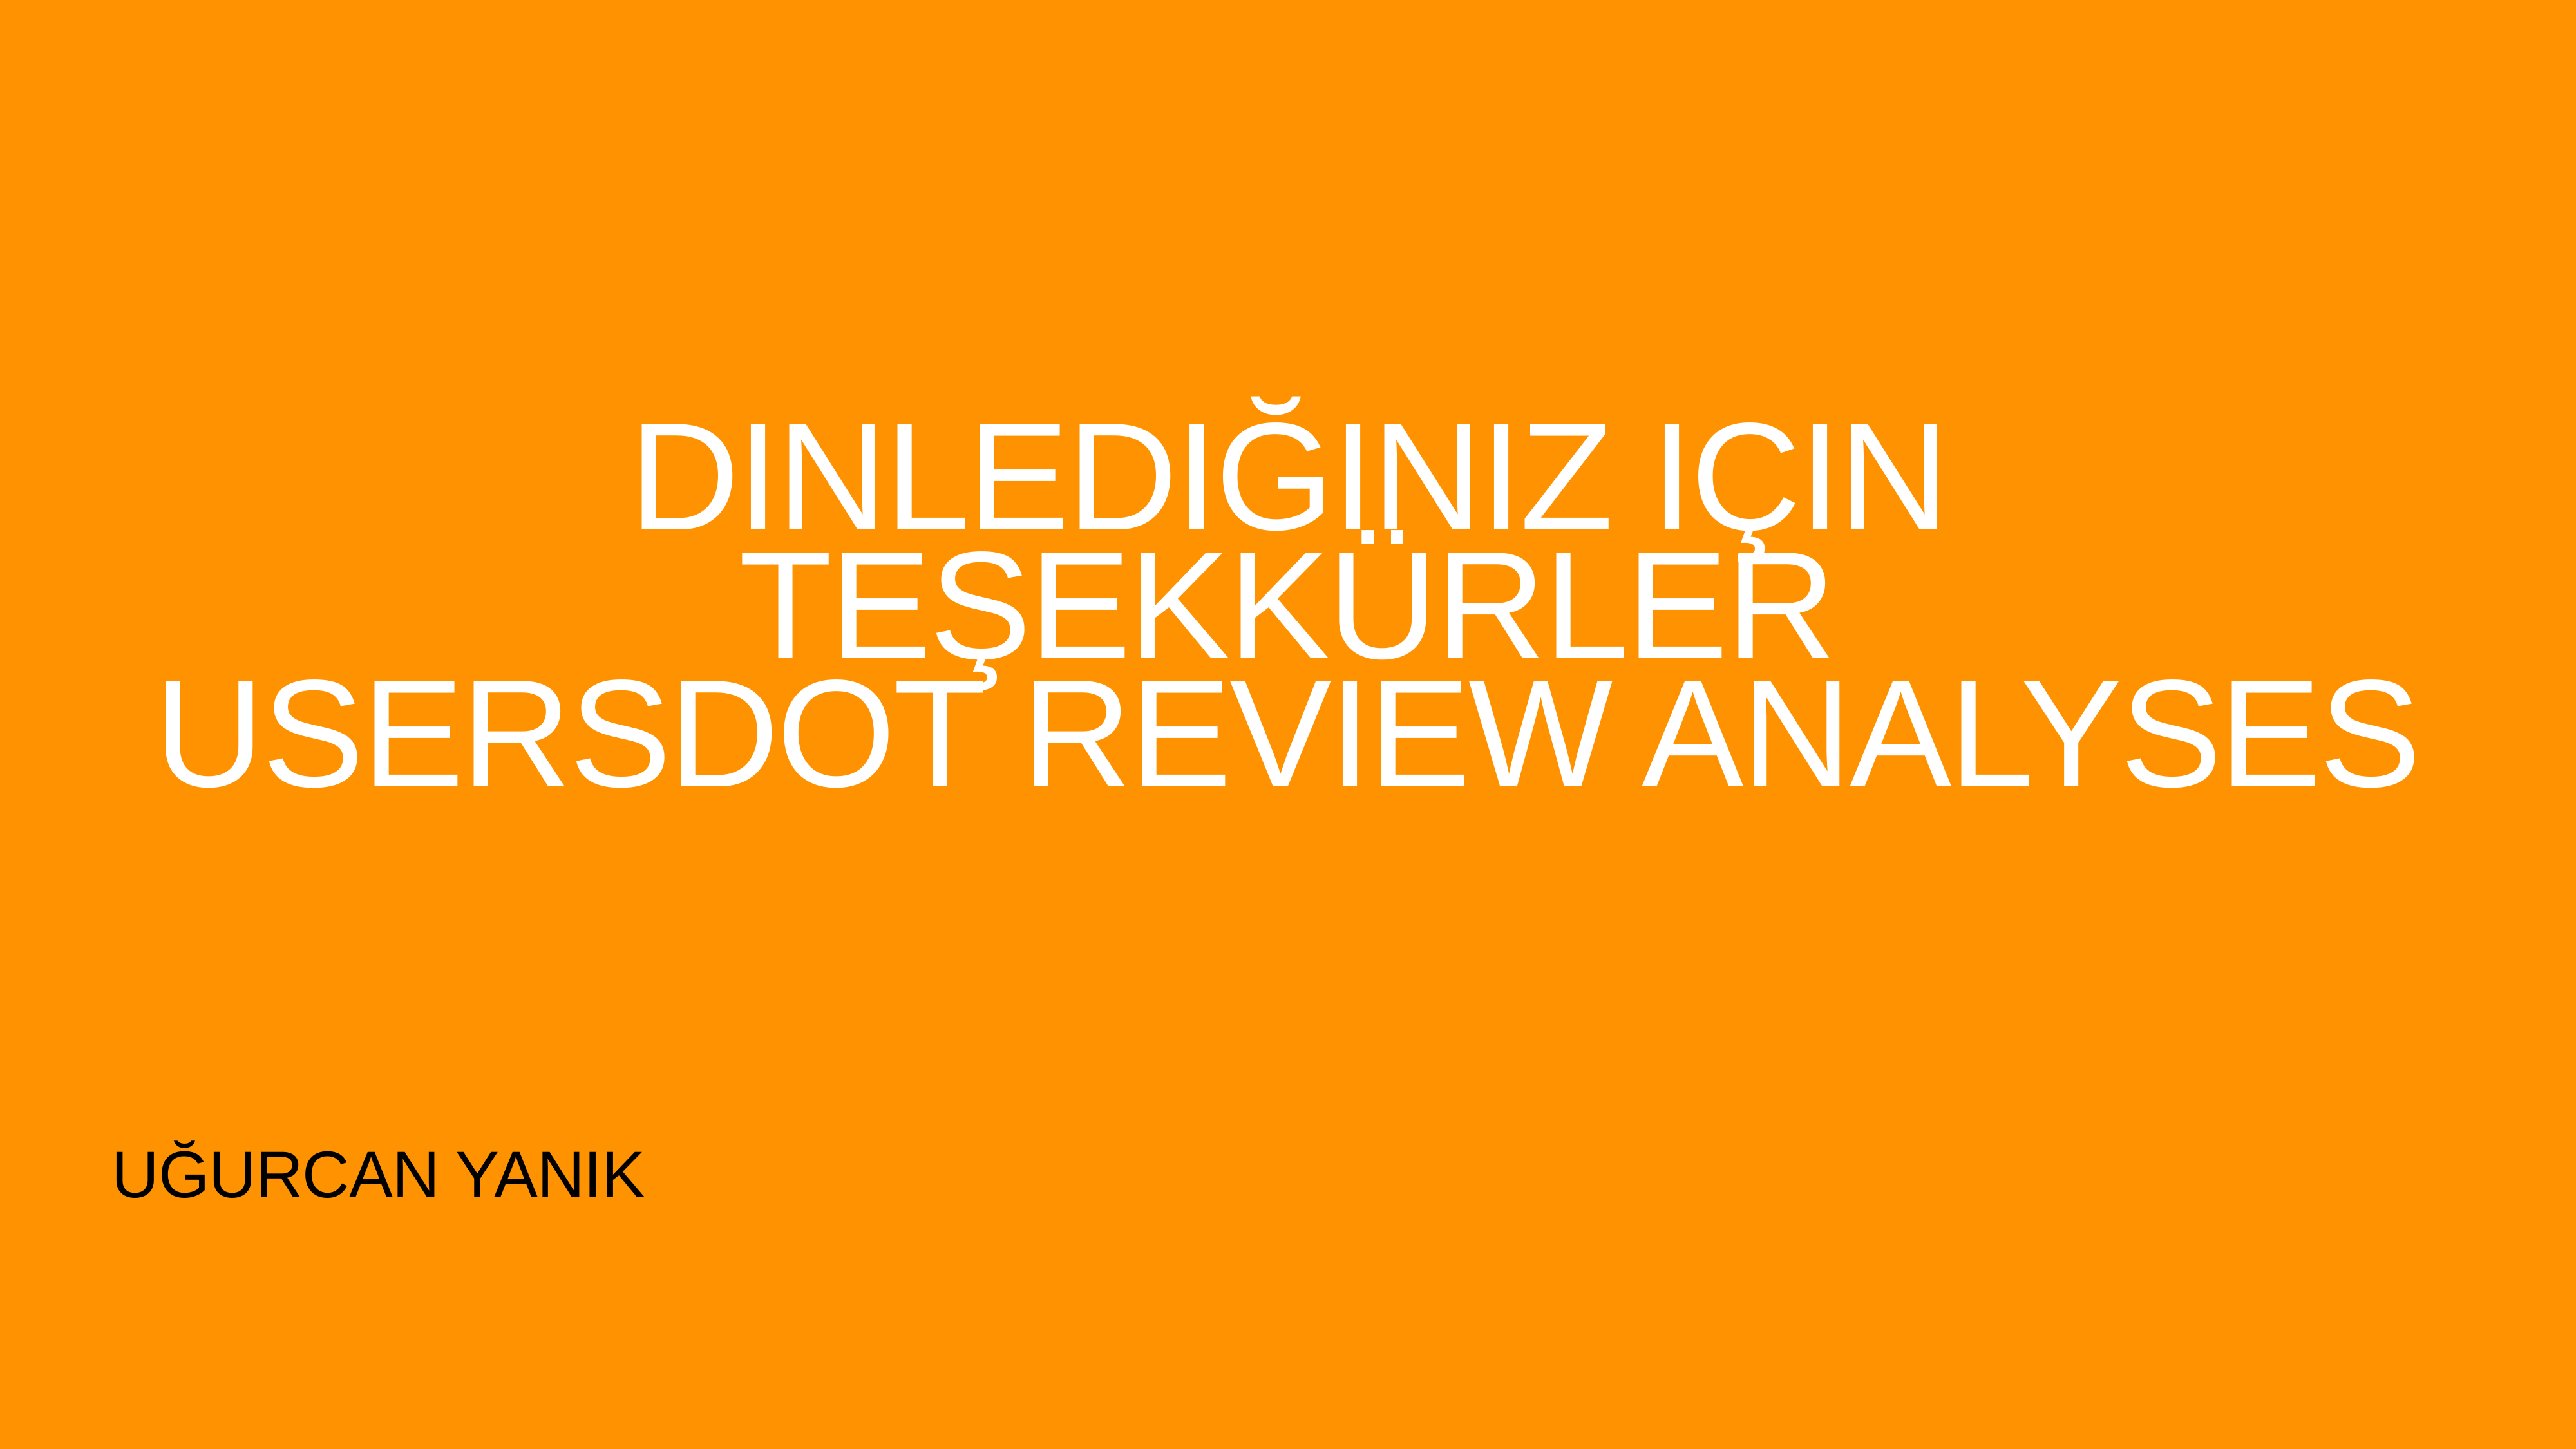

Dinlediğiniz için teşekkürler
usersdot review analyses
Uğurcan yanık